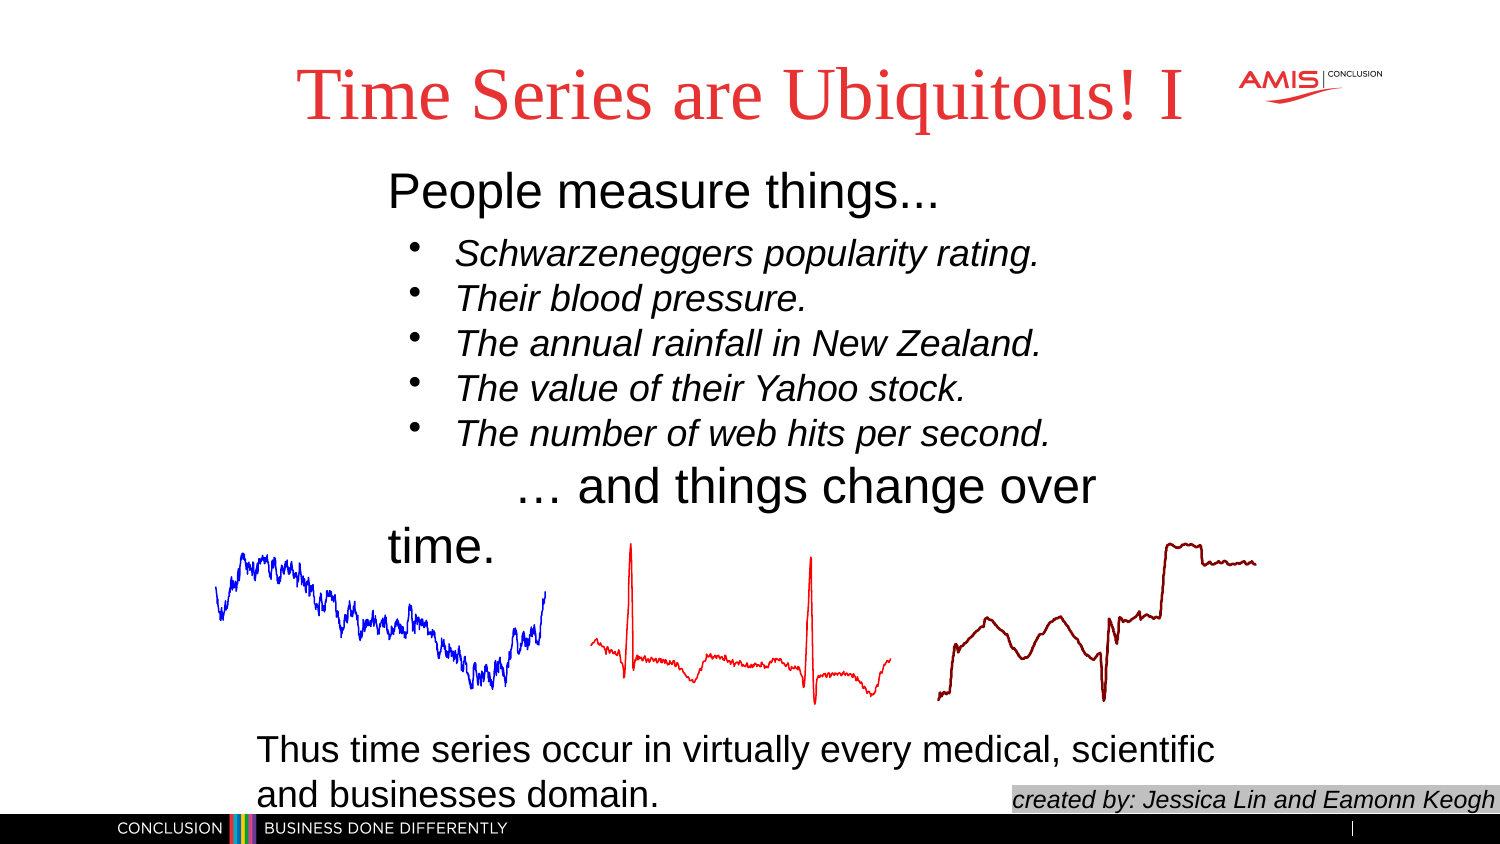

Time Series are Ubiquitous! I
People measure things...
 Schwarzeneggers popularity rating.
 Their blood pressure.
 The annual rainfall in New Zealand.
 The value of their Yahoo stock.
 The number of web hits per second.
            … and things change over time.

Thus time series occur in virtually every medical, scientific and businesses domain.
created by: Jessica Lin and Eamonn Keogh